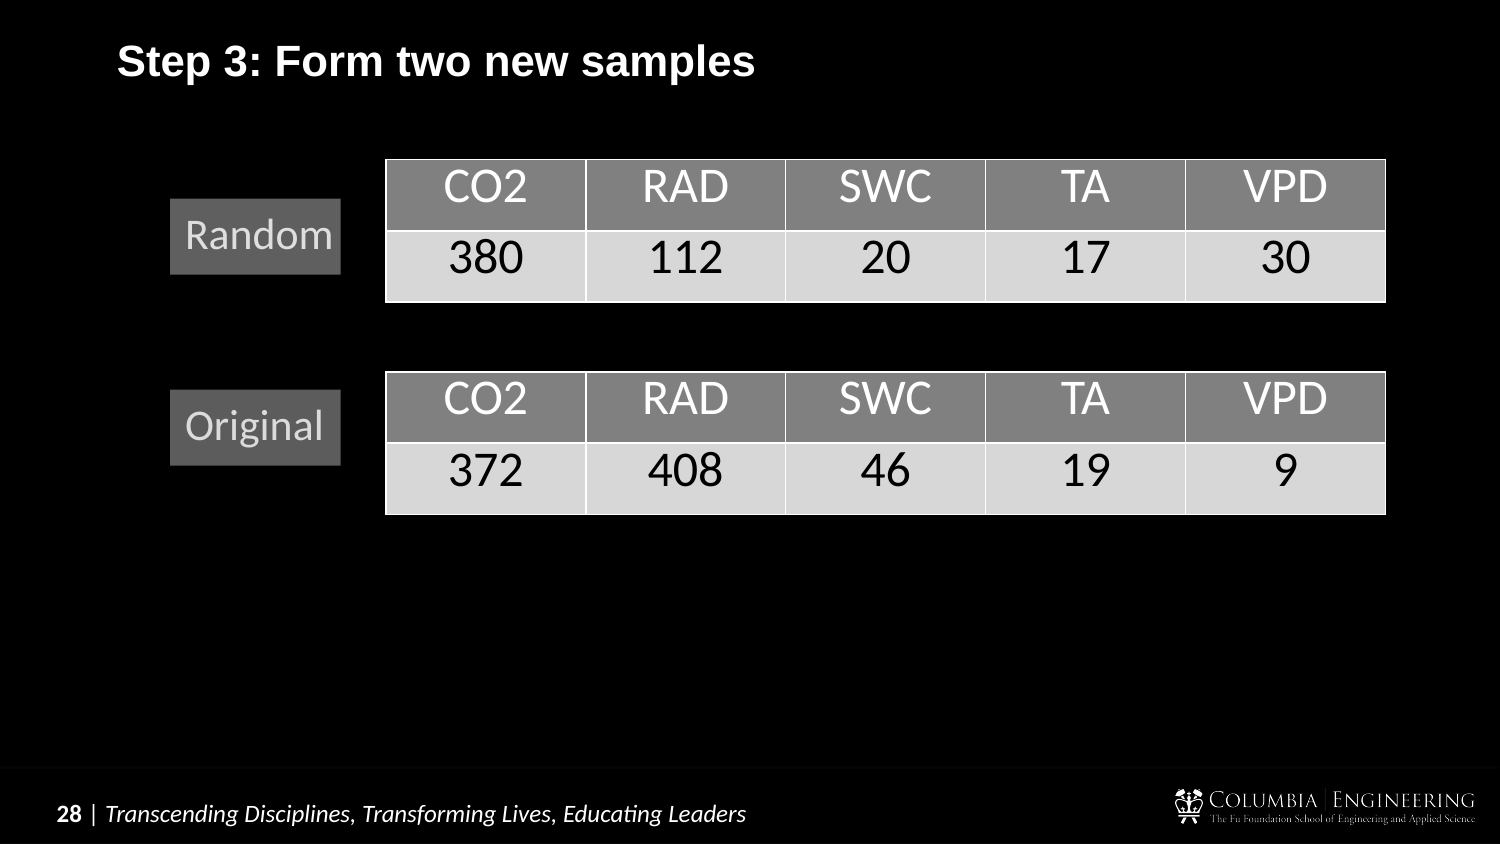

Step 3: Form two new samples
| CO2 | RAD | SWC | TA | VPD |
| --- | --- | --- | --- | --- |
| 380 | 112 | 20 | 17 | 30 |
Random

| CO2 | RAD | SWC | TA | VPD |
| --- | --- | --- | --- | --- |
| 372 | 408 | 46 | 19 | 9 |
Original